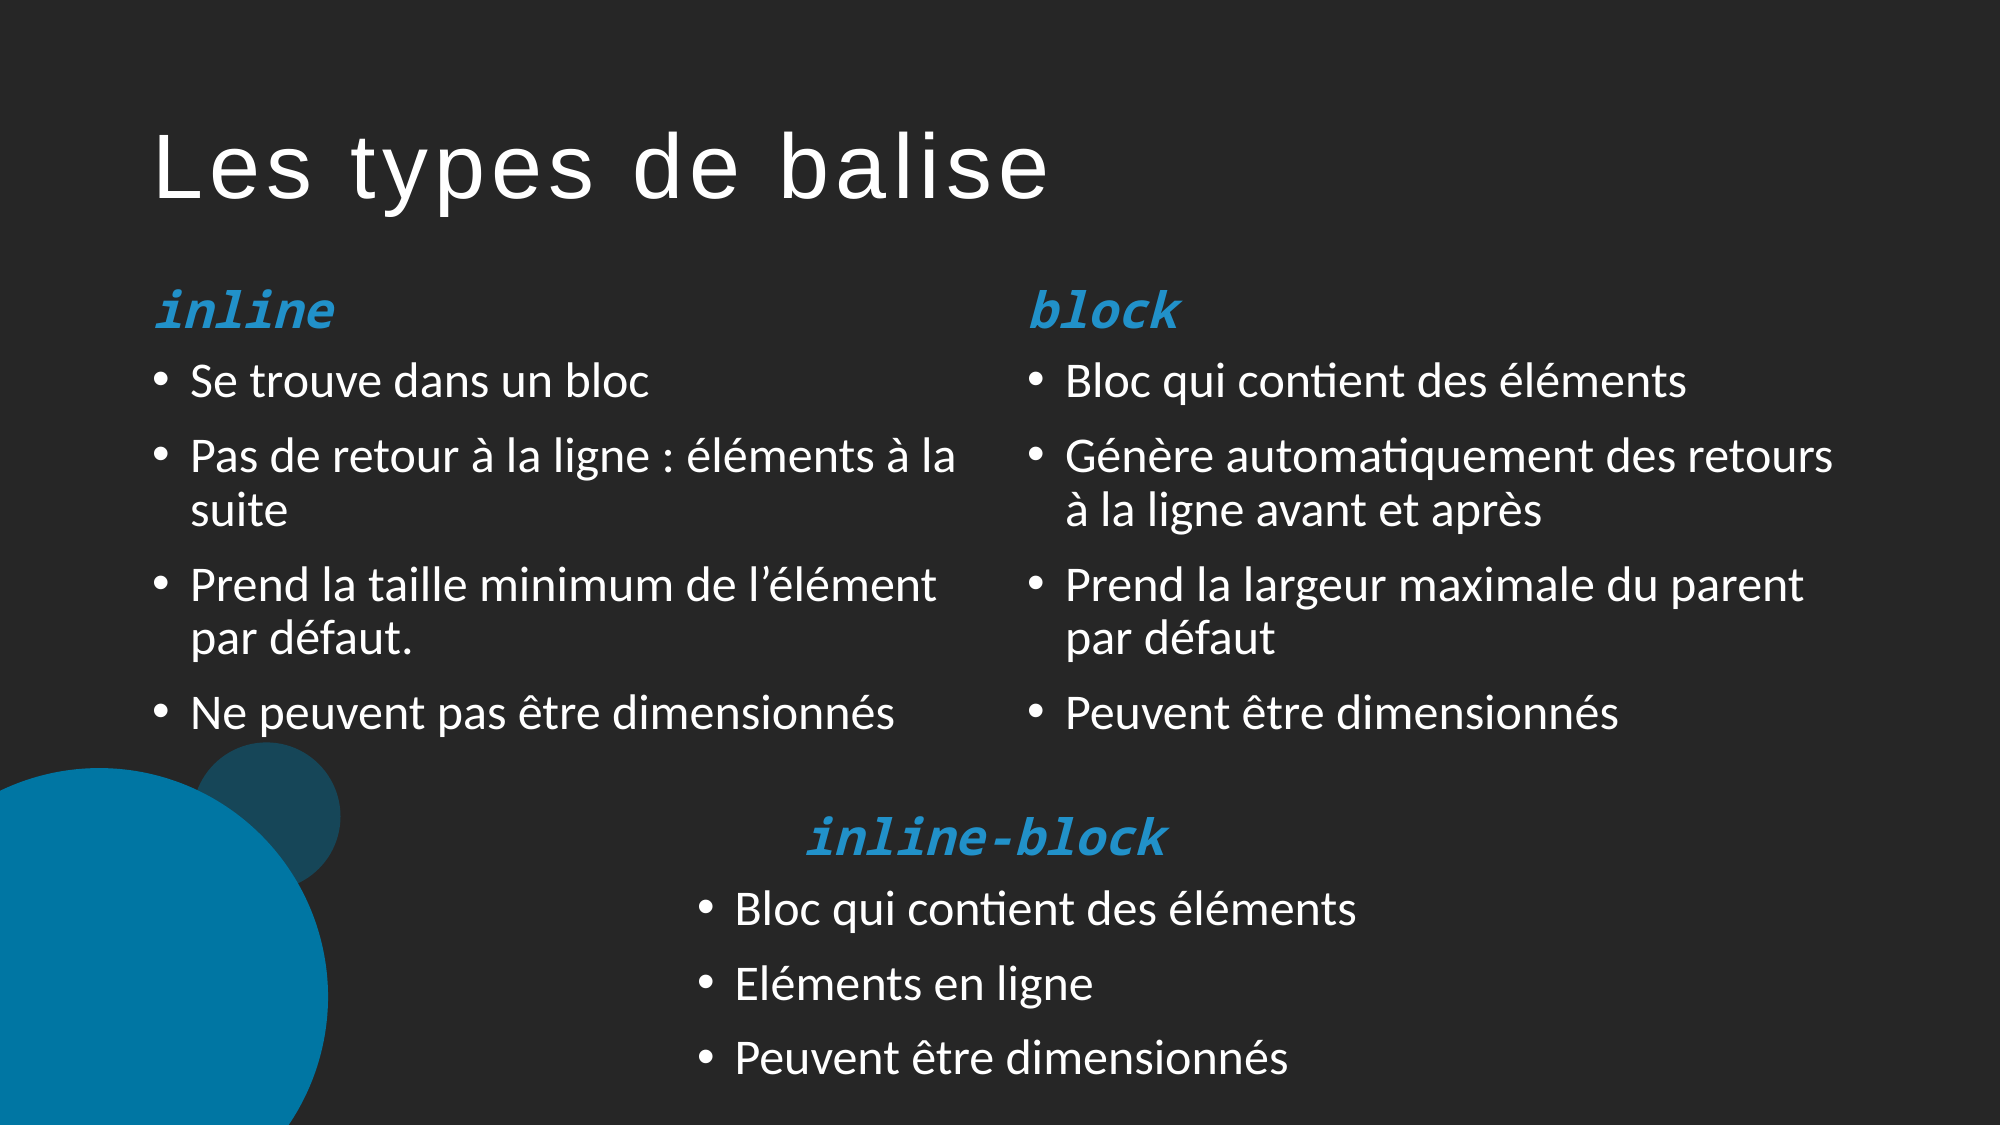

# Les types de balise
inline
block
Se trouve dans un bloc
Pas de retour à la ligne : éléments à la suite
Prend la taille minimum de l’élément par défaut.
Ne peuvent pas être dimensionnés

Bloc qui contient des éléments
Génère automatiquement des retours à la ligne avant et après
Prend la largeur maximale du parent par défaut
Peuvent être dimensionnés

inline-block

Bloc qui contient des éléments
Eléments en ligne
Peuvent être dimensionnés

46